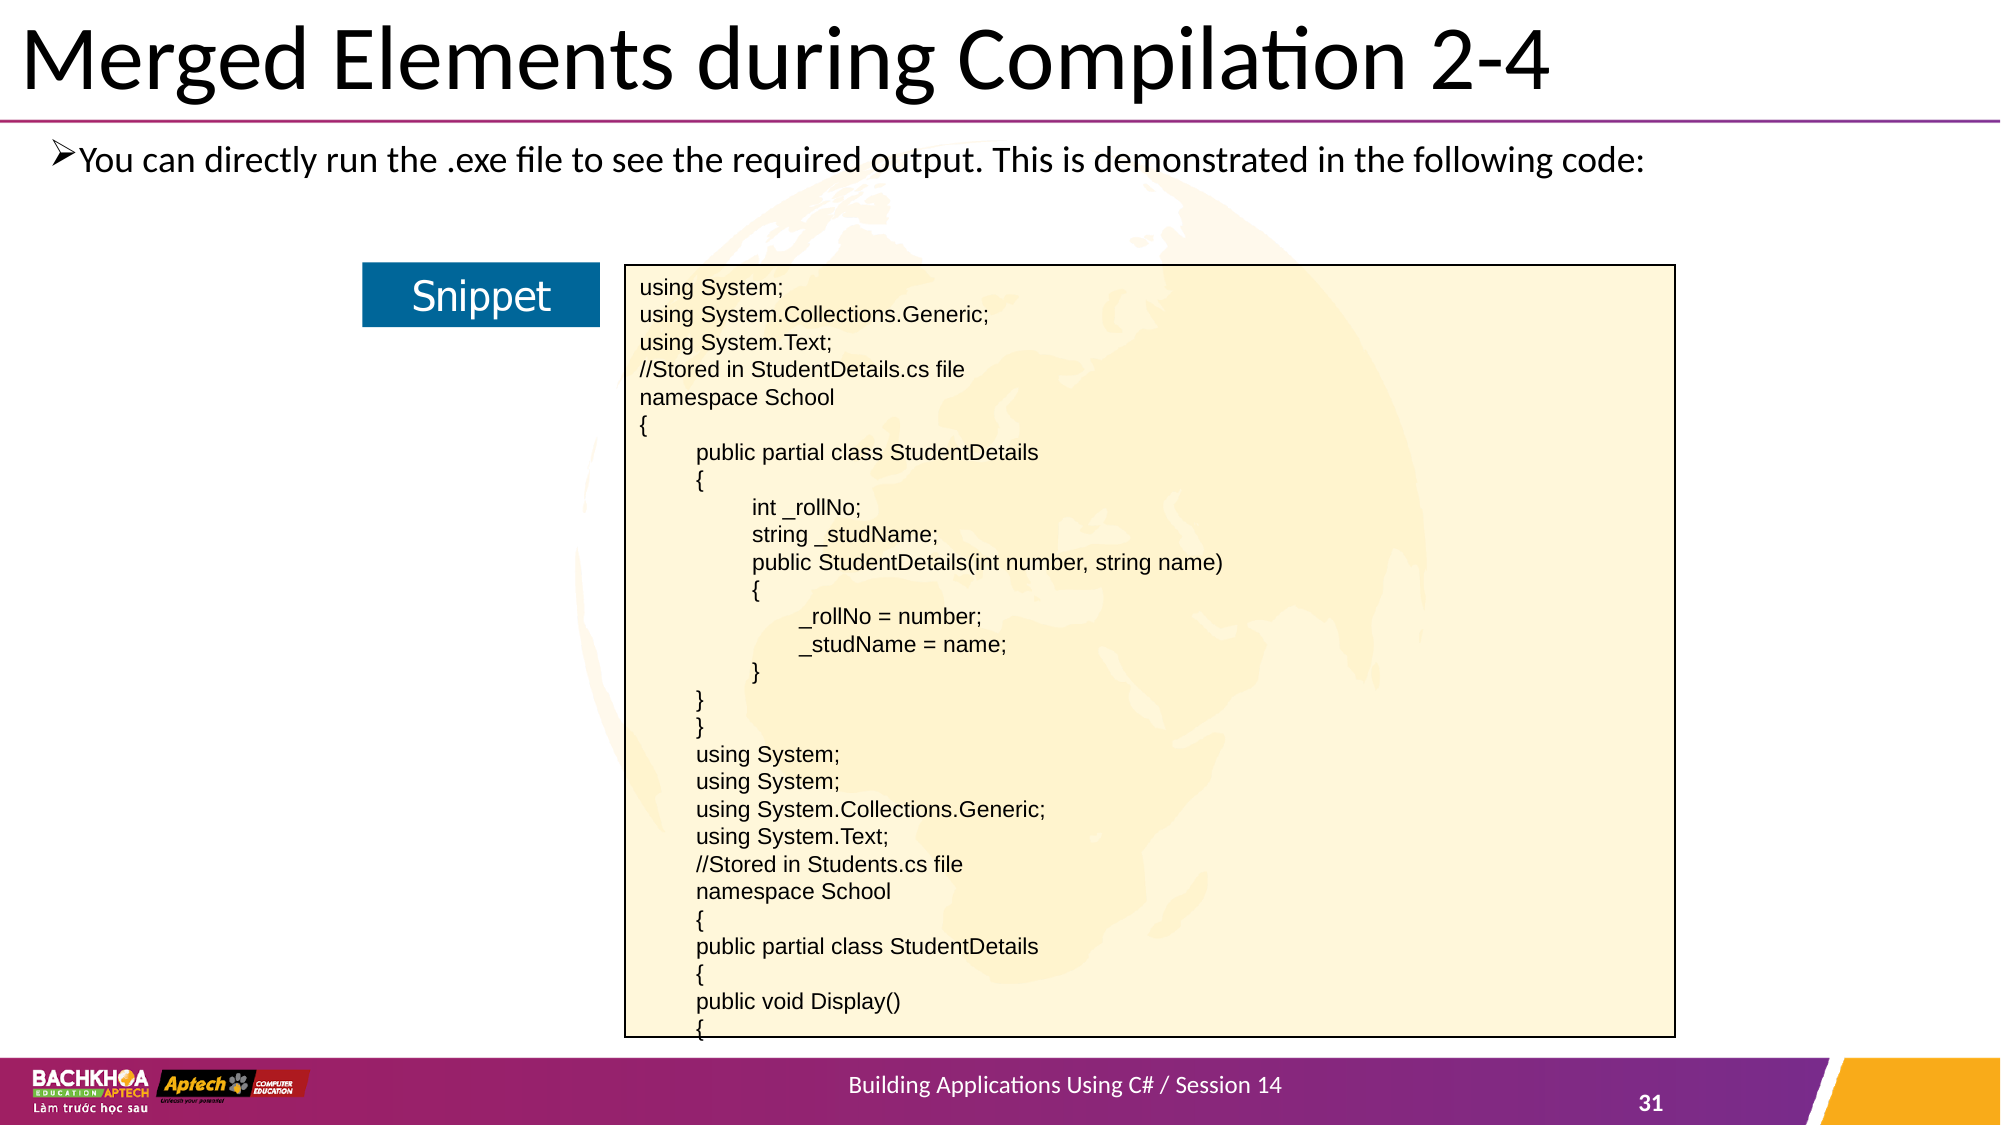

# Merged Elements during Compilation 2-4
You can directly run the .exe file to see the required output. This is demonstrated in the following code:

Snippet
using System;
using System.Collections.Generic;
using System.Text;
//Stored in StudentDetails.cs file
namespace School
{
public partial class StudentDetails
{
int _rollNo;
string _studName;
public StudentDetails(int number, string name)
{
_rollNo = number;
_studName = name;
}
}
}
using System;
using System;
using System.Collections.Generic;
using System.Text;
//Stored in Students.cs file
namespace School
{
public partial class StudentDetails
{
public void Display()
{

Building Applications Using C# / Session 14
31